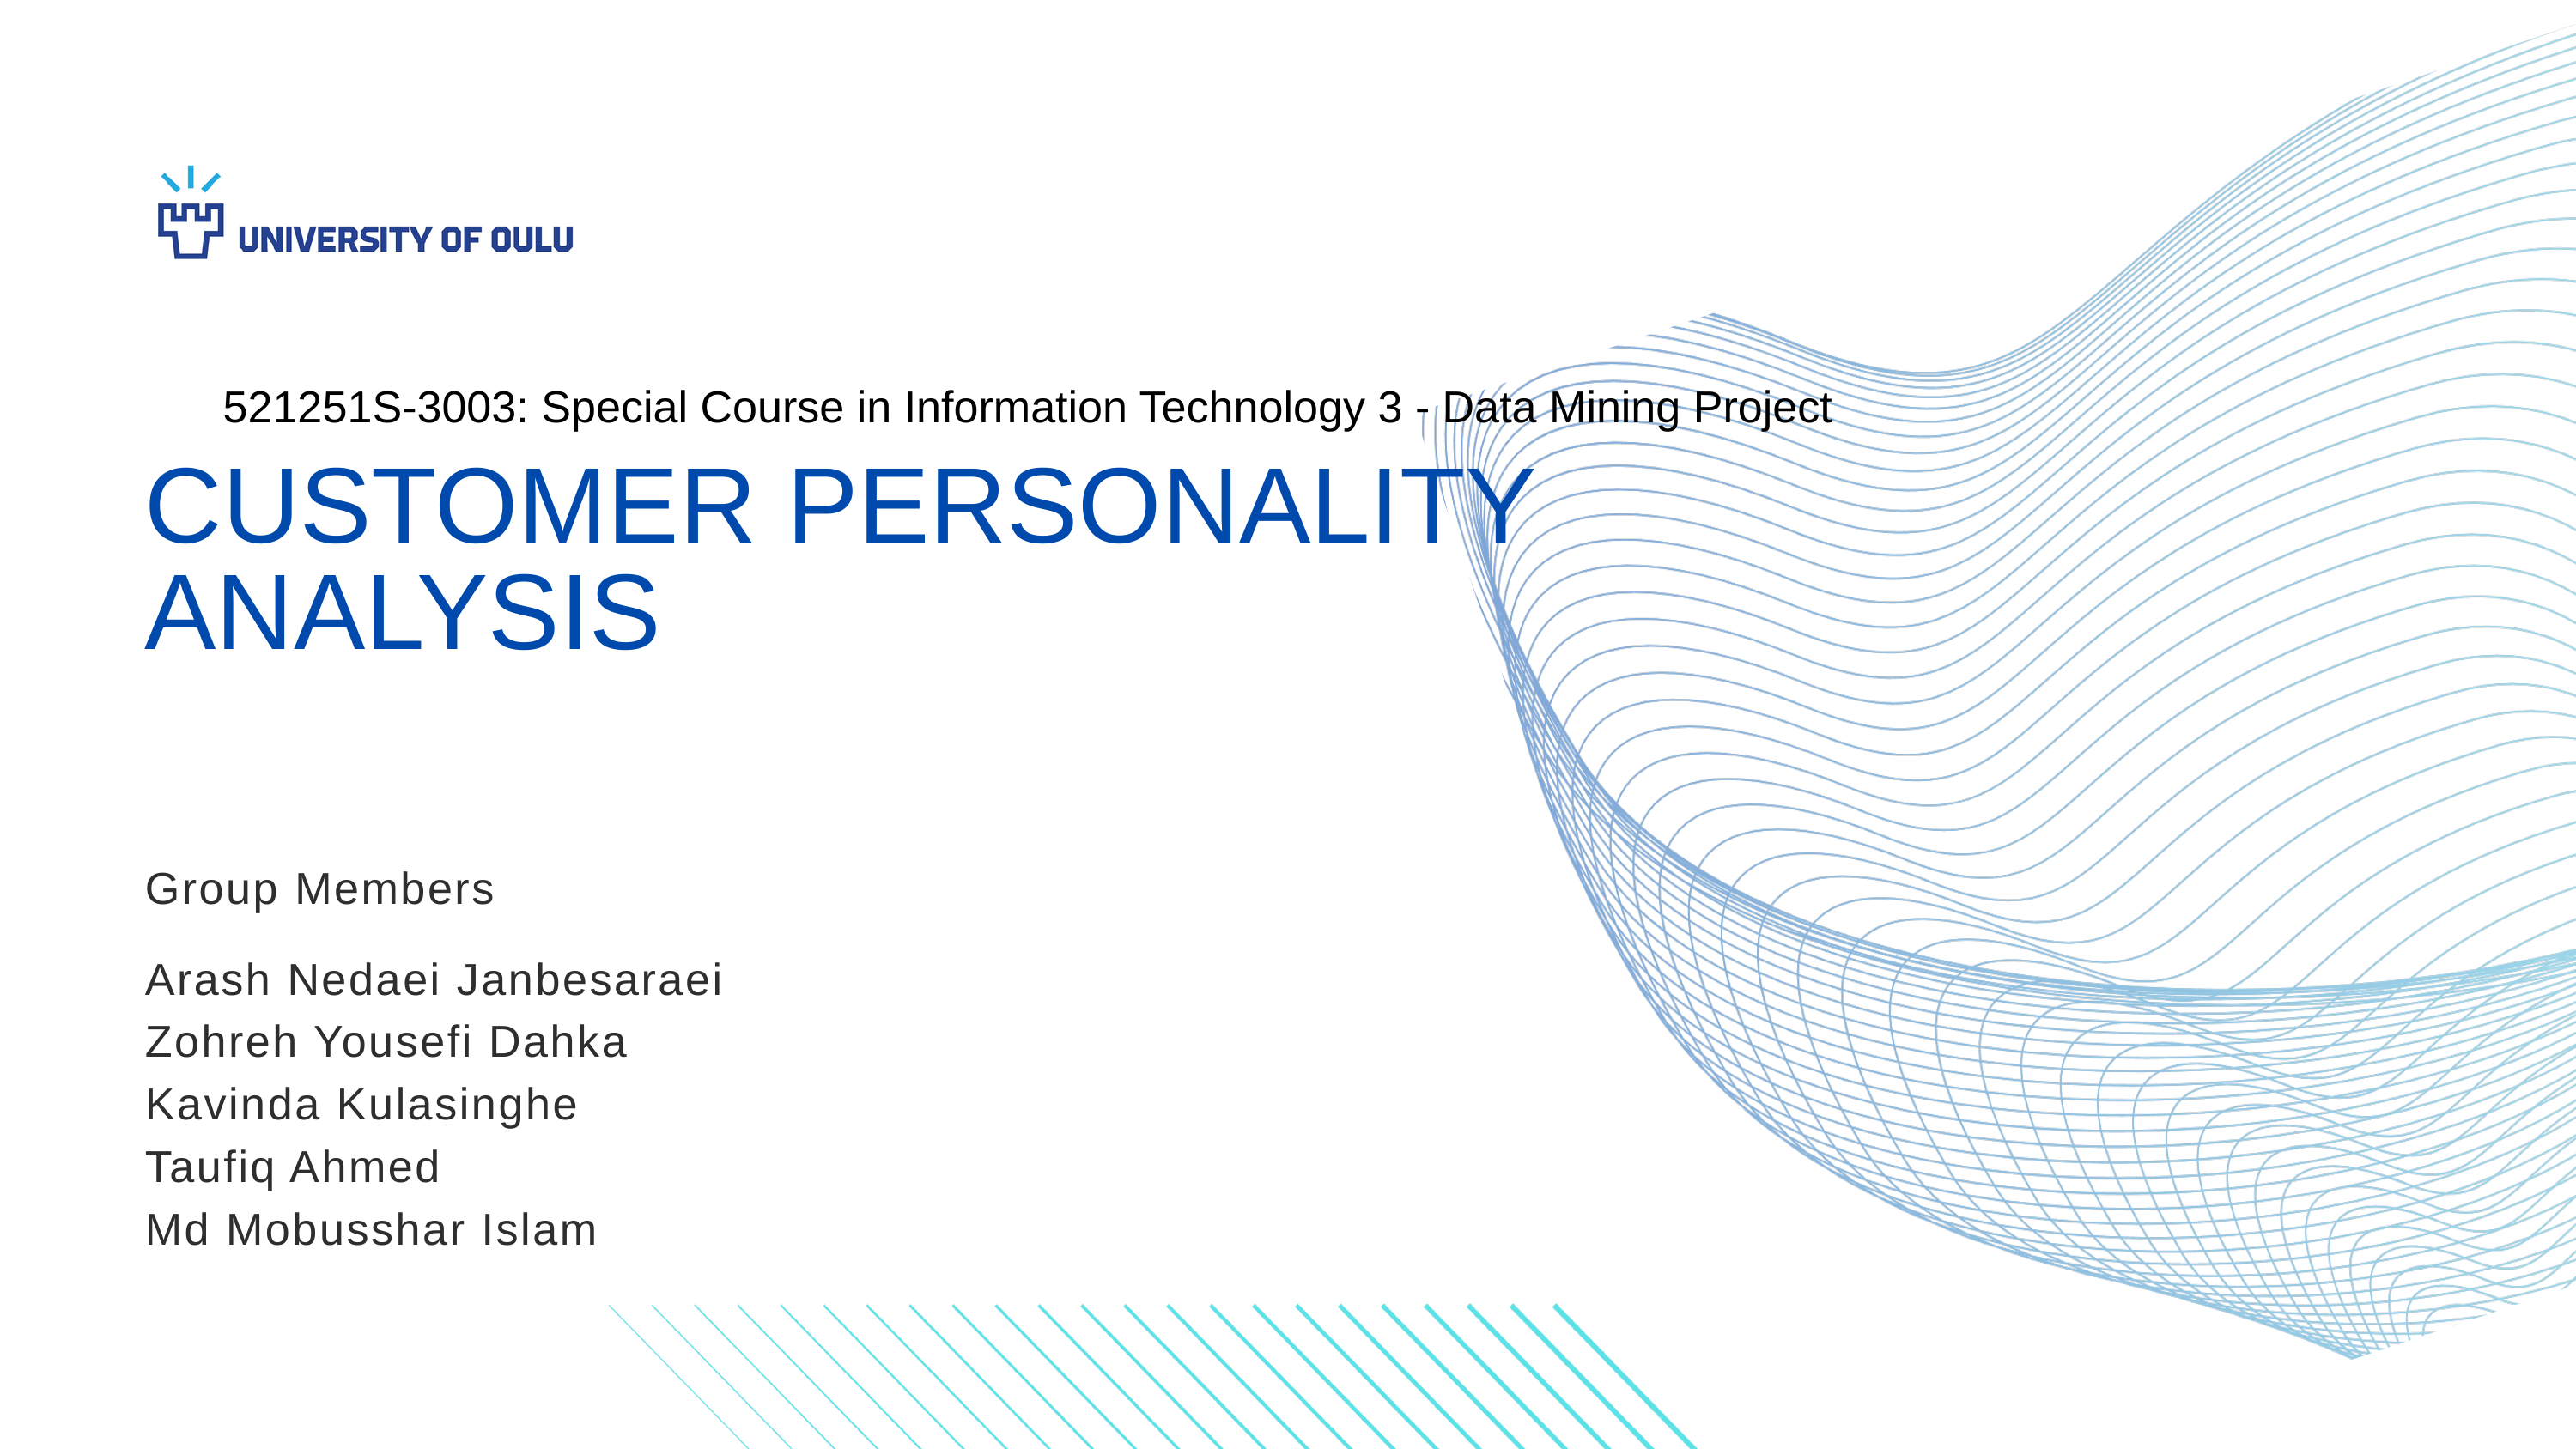

521251S-3003: Special Course in Information Technology 3 - Data Mining Project
CUSTOMER PERSONALITY ANALYSIS
Group Members
Arash Nedaei Janbesaraei
Zohreh Yousefi Dahka
Kavinda Kulasinghe
Taufiq Ahmed
Md Mobusshar Islam